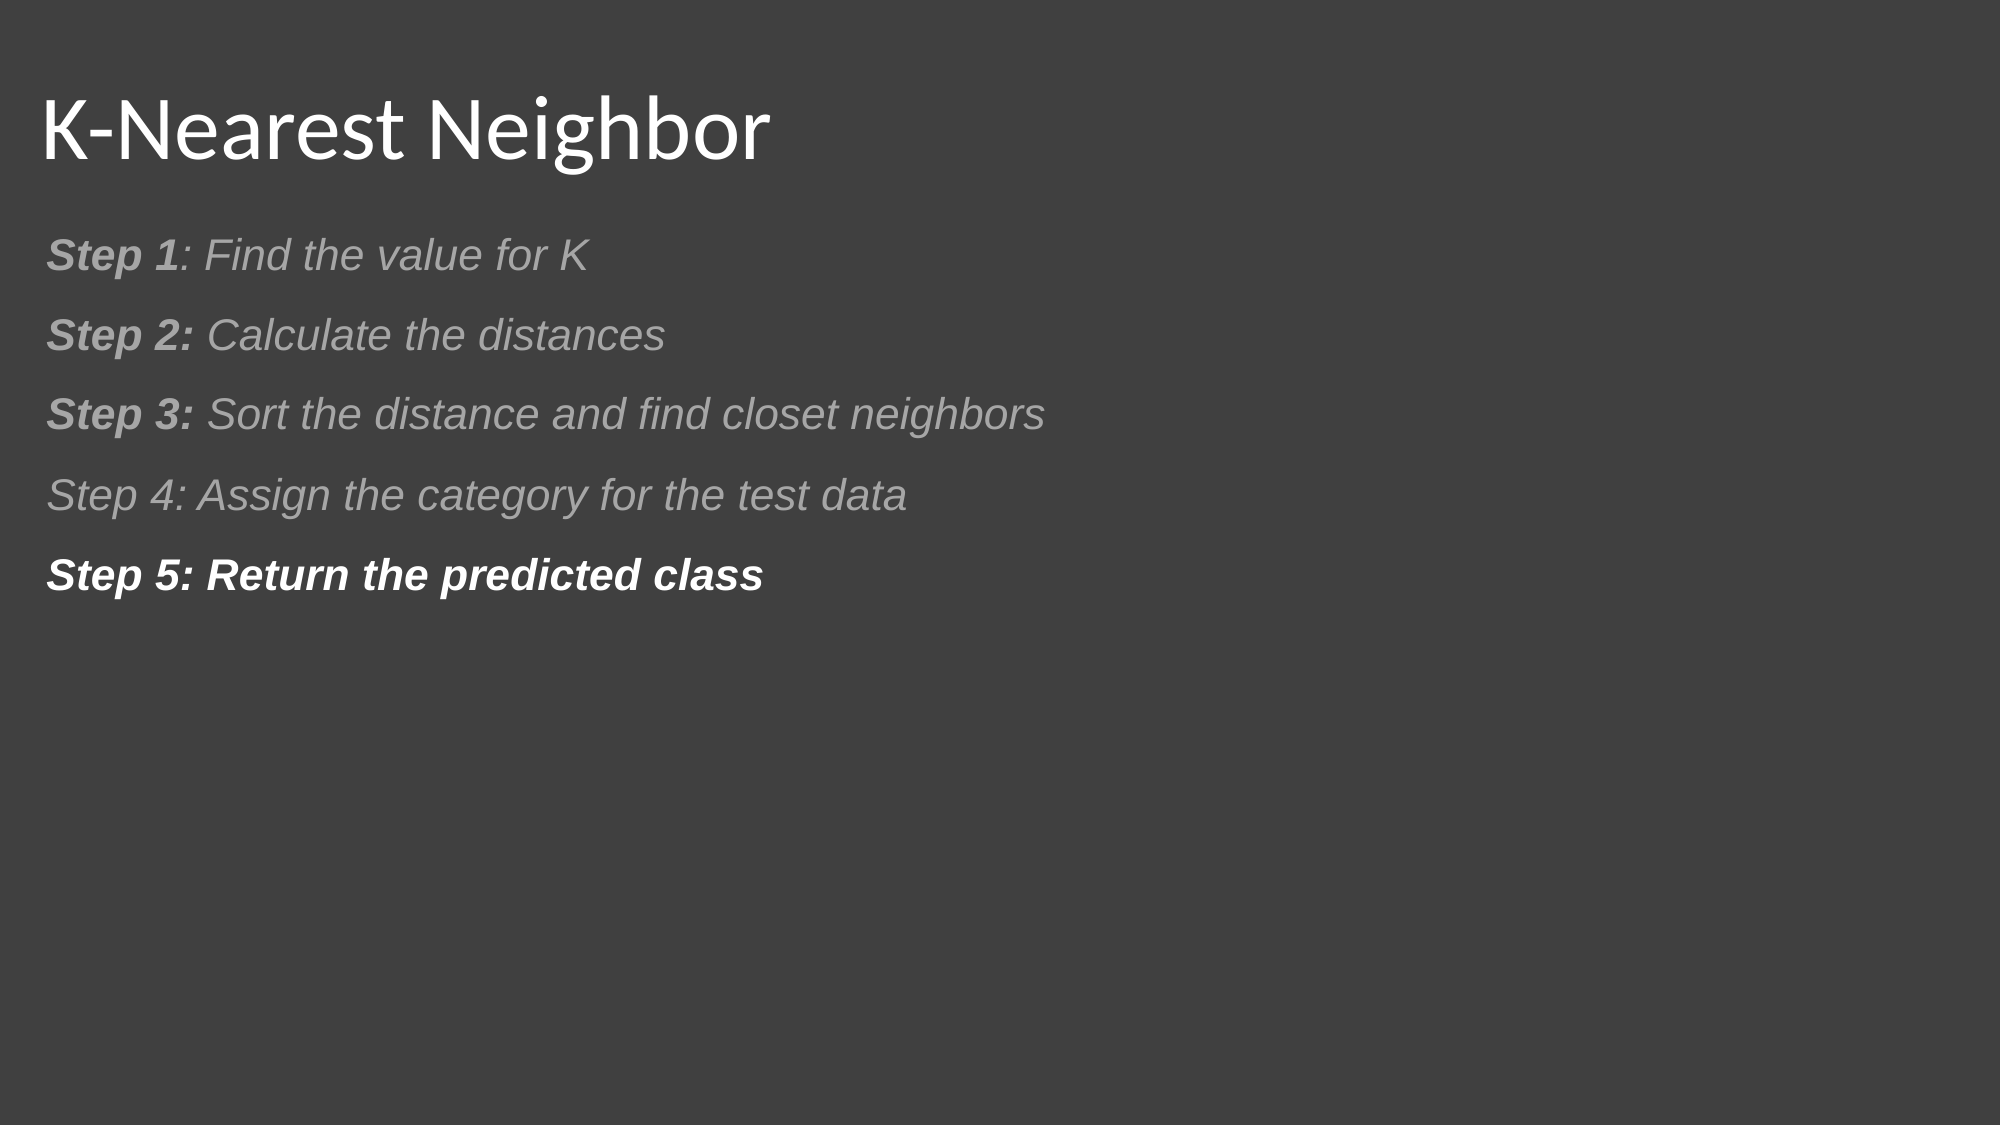

K-Nearest Neighbor
Step 1: Find the value for K
Step 2: Calculate the distances
Step 3: Sort the distance and find closet neighbors
Step 4: Assign the category for the test data
Step 5: Return the predicted class